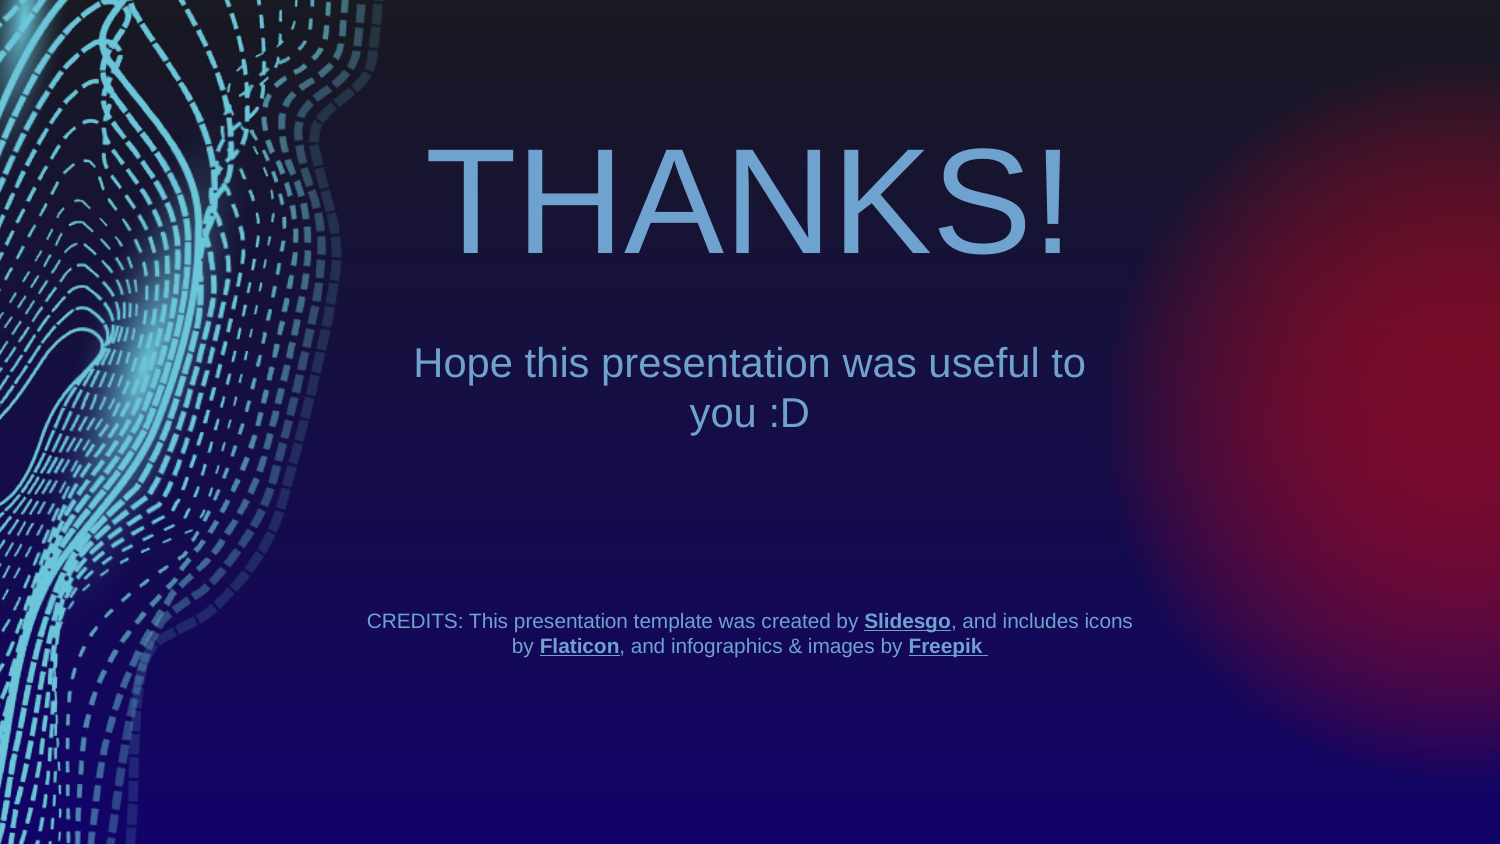

# THANKS!
Hope this presentation was useful to you :D